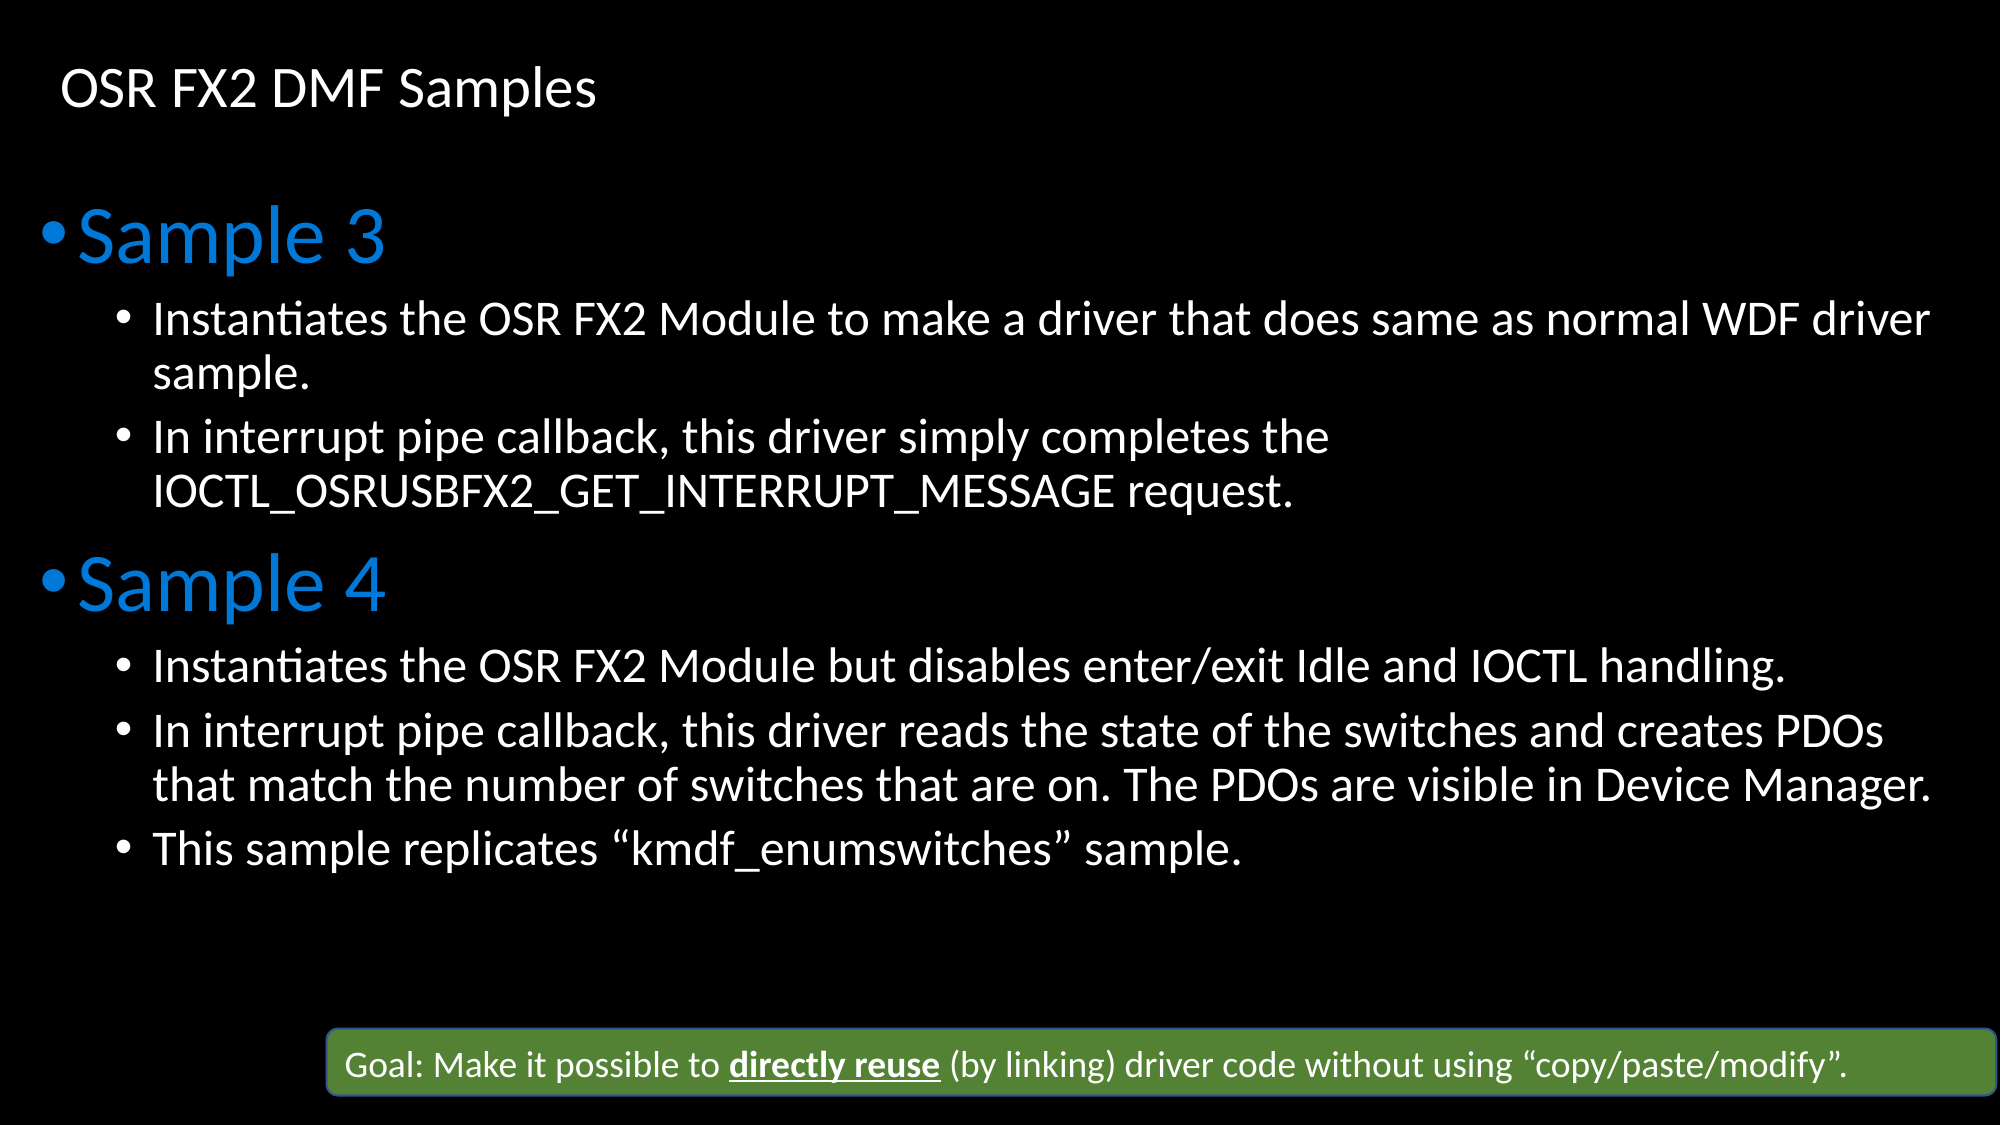

# OSR FX2 DMF Samples
Sample 3
Instantiates the OSR FX2 Module to make a driver that does same as normal WDF driver sample.
In interrupt pipe callback, this driver simply completes the IOCTL_OSRUSBFX2_GET_INTERRUPT_MESSAGE request.
Sample 4
Instantiates the OSR FX2 Module but disables enter/exit Idle and IOCTL handling.
In interrupt pipe callback, this driver reads the state of the switches and creates PDOs that match the number of switches that are on. The PDOs are visible in Device Manager.
This sample replicates “kmdf_enumswitches” sample.

Goal: Make it possible to directly reuse (by linking) driver code without using “copy/paste/modify”.